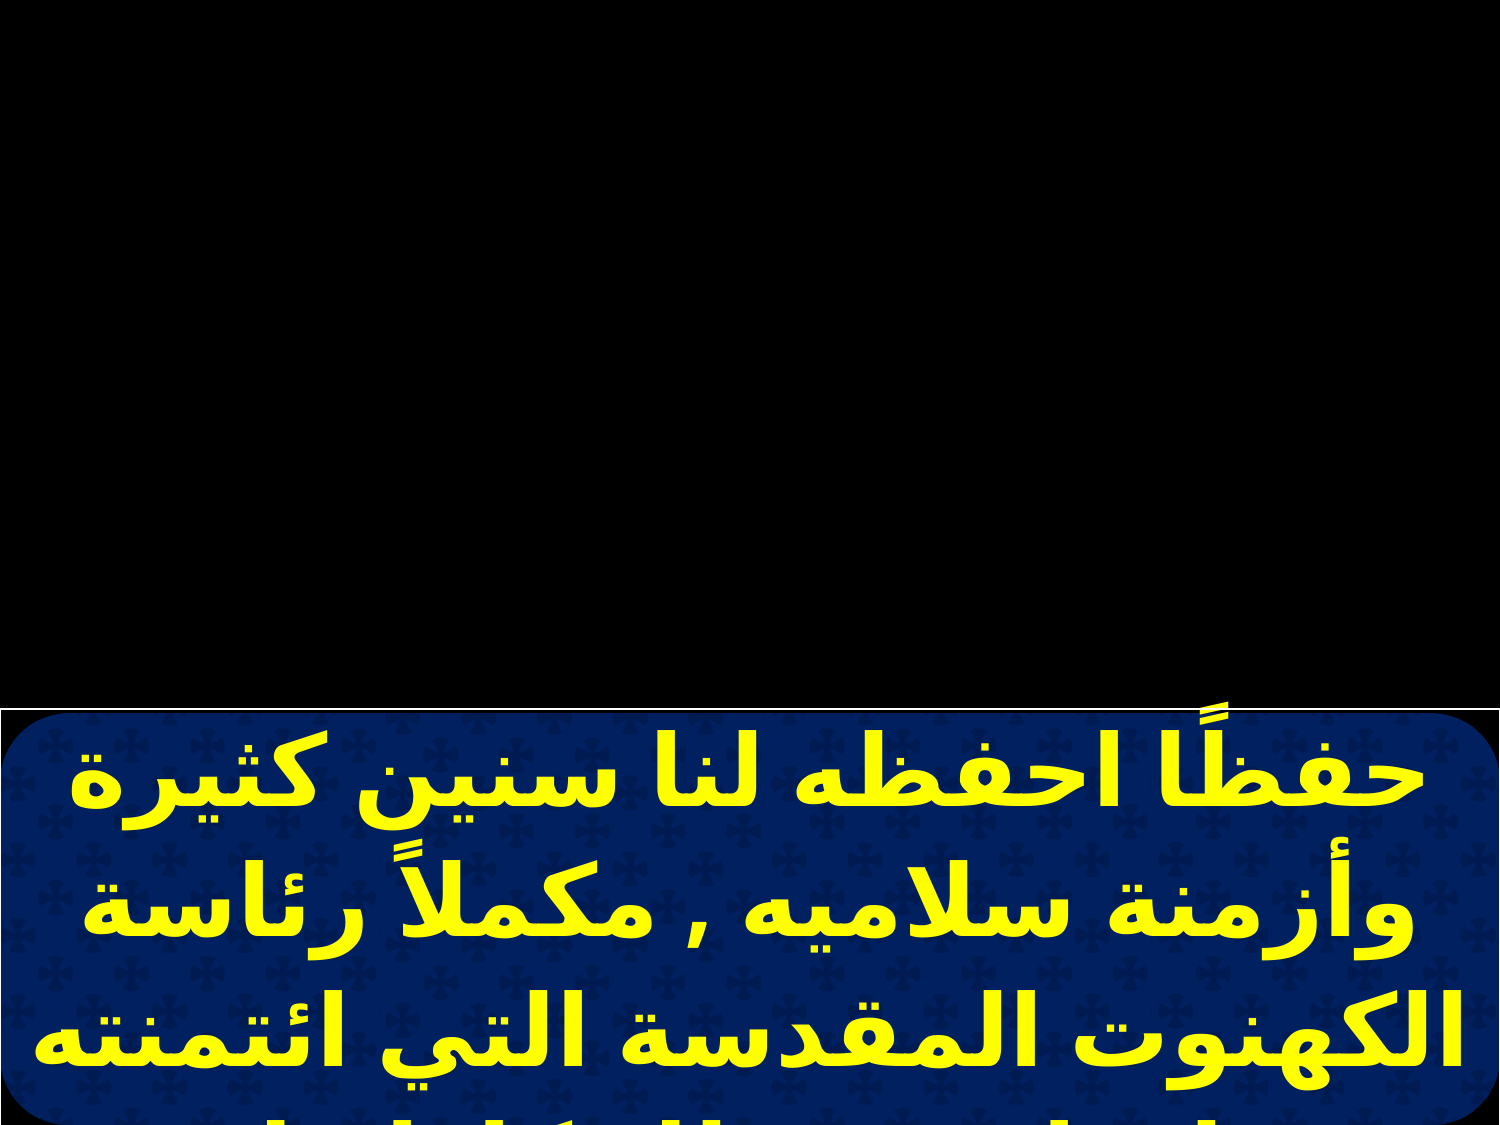

| حفظًا احفظه لنا سنين كثيرة وأزمنة سلاميه , مكملاً رئاسة الكهنوت المقدسة التي ائتمنته عليها من قبَلك كإرادتك المقدسة الطوباوية |
| --- |